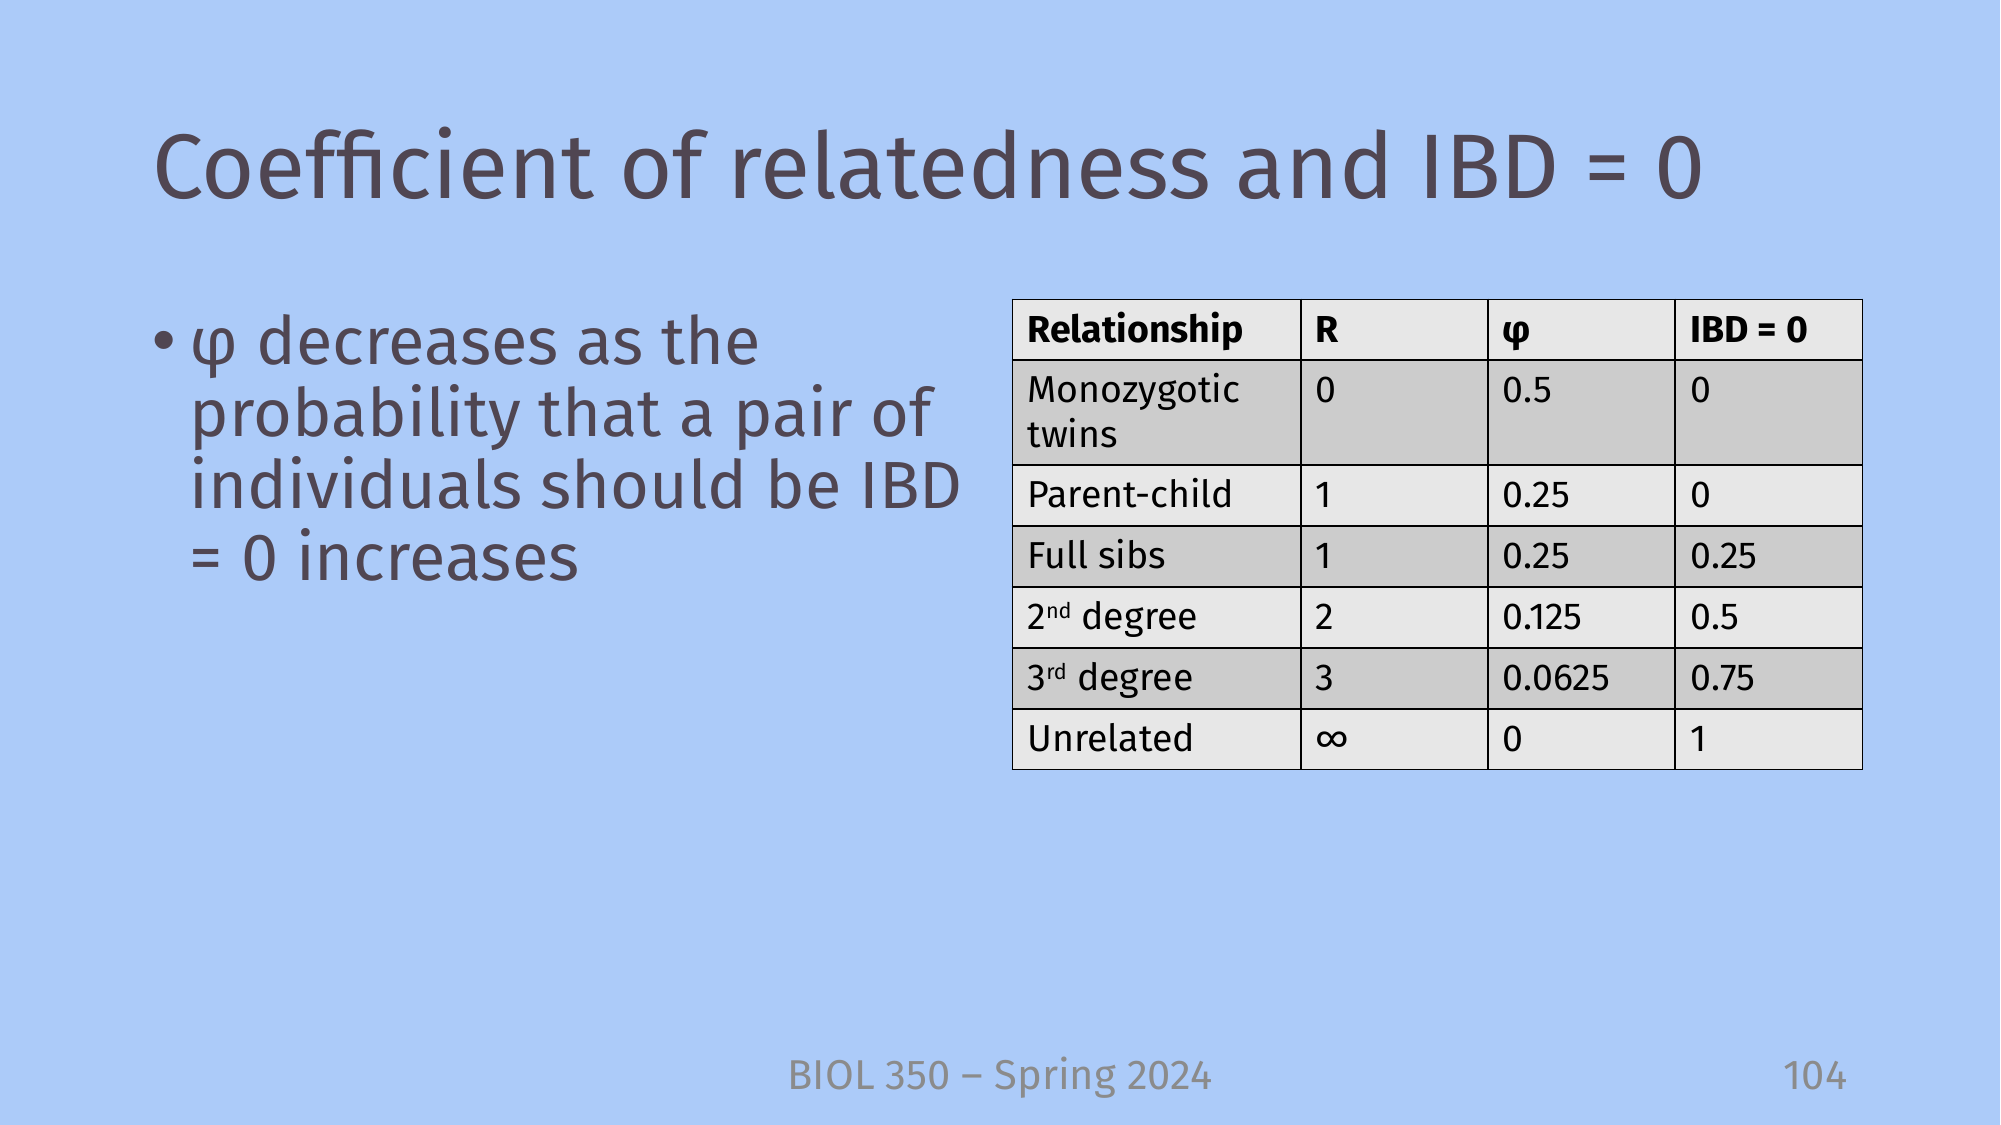

# Coefficient of relatedness and IBD = 0
φ decreases as the probability that a pair of individuals should be IBD = 0 increases
| Relationship | R | φ | IBD = 0 |
| --- | --- | --- | --- |
| Monozygotic twins | 0 | 0.5 | 0 |
| Parent-child | 1 | 0.25 | 0 |
| Full sibs | 1 | 0.25 | 0.25 |
| 2nd degree | 2 | 0.125 | 0.5 |
| 3rd degree | 3 | 0.0625 | 0.75 |
| Unrelated | ∞ | 0 | 1 |
BIOL 350 – Spring 2024
104